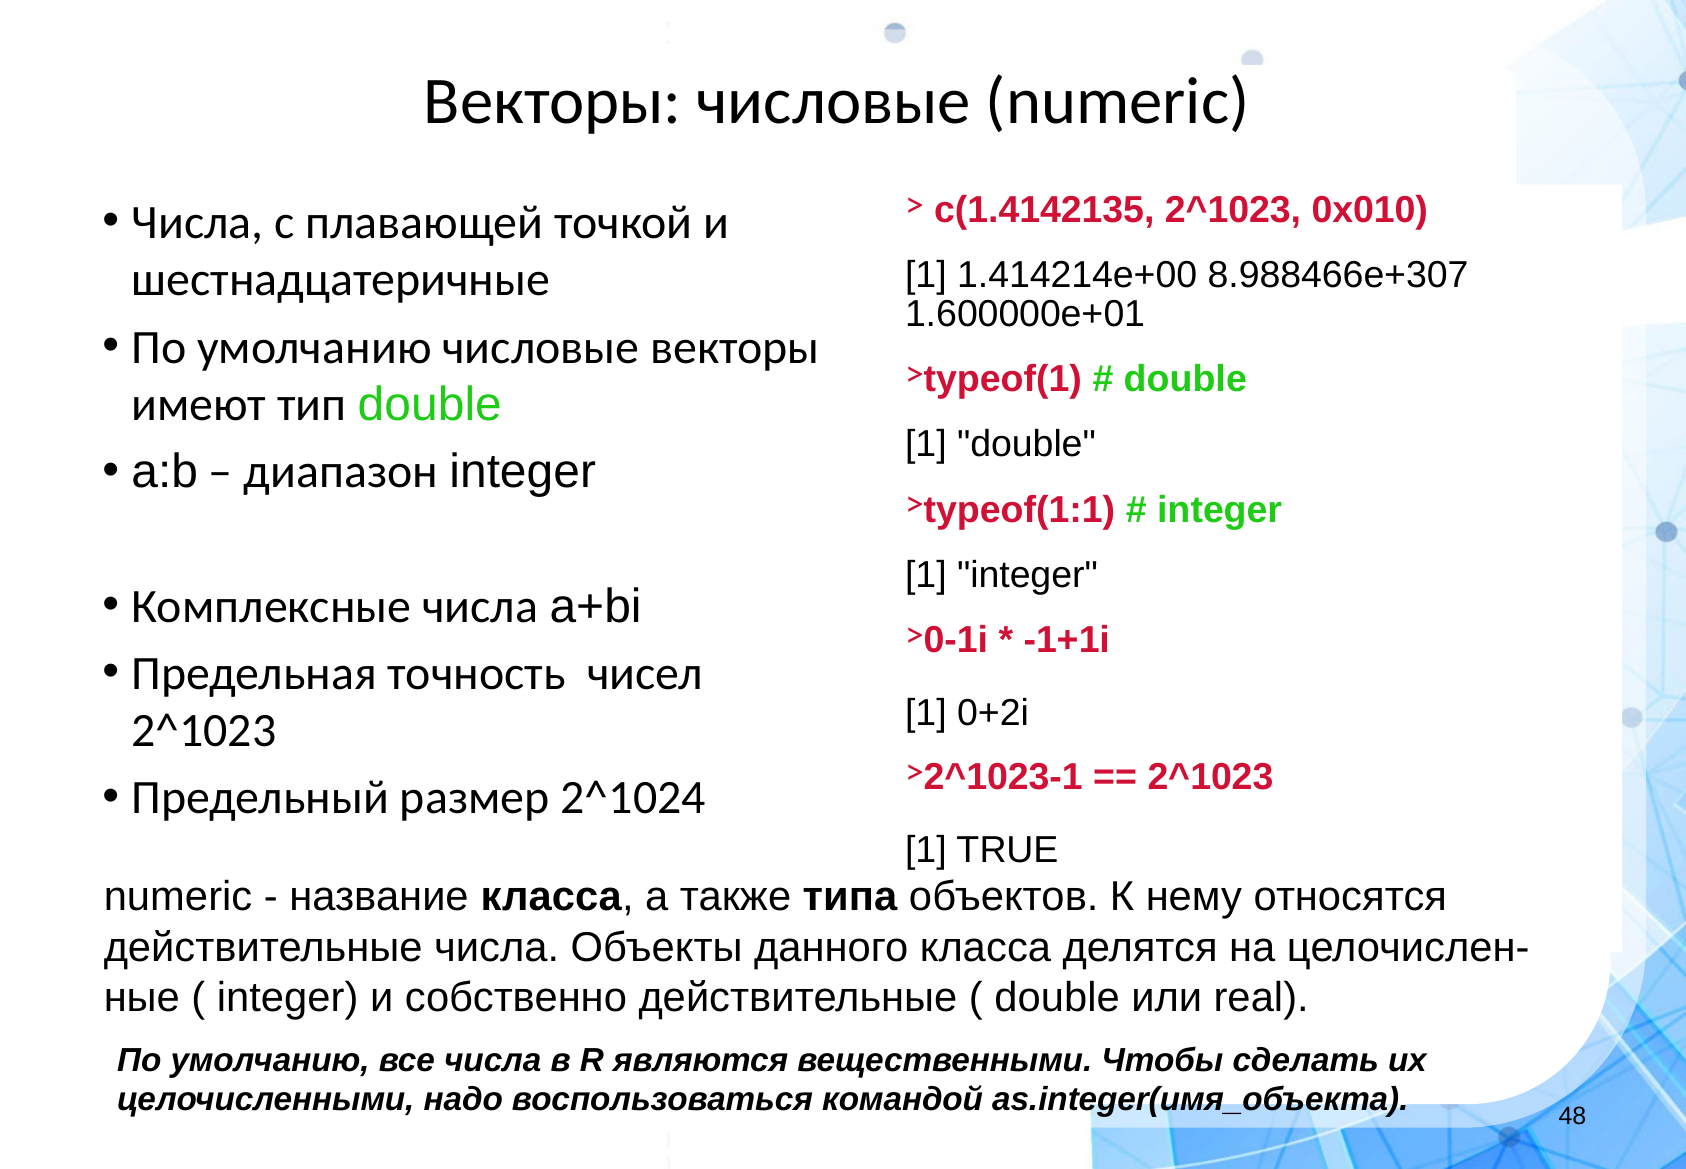

Векторы: числовые (numeric)
Числа, с плавающей точкой и  шестнадцатеричные
По умолчанию числовые векторы имеют тип double
a:b – диапазон integer

Комплексные числа a+bi
Предельная точность  чисел 2^1023
Предельный размер 2^1024
c(1.4142135, 2^1023, 0x010)
[1] 1.414214e+00 8.988466e+307  1.600000e+01
typeof(1) # double
[1] "double"
typeof(1:1) # integer
[1] "integer"
0-1i * -1+1i
[1] 0+2i
2^1023-1 == 2^1023
[1] TRUE
numeric - название класса, а также типа объектов. К нему относятся
действительные числа. Объекты данного класса делятся на целочислен-
ные ( integer) и собственно действительные ( double или real).
По умолчанию, все числа в R являются вещественными. Чтобы сделать их целочисленными, надо воспользоваться командой as.integer(имя_объекта).
48